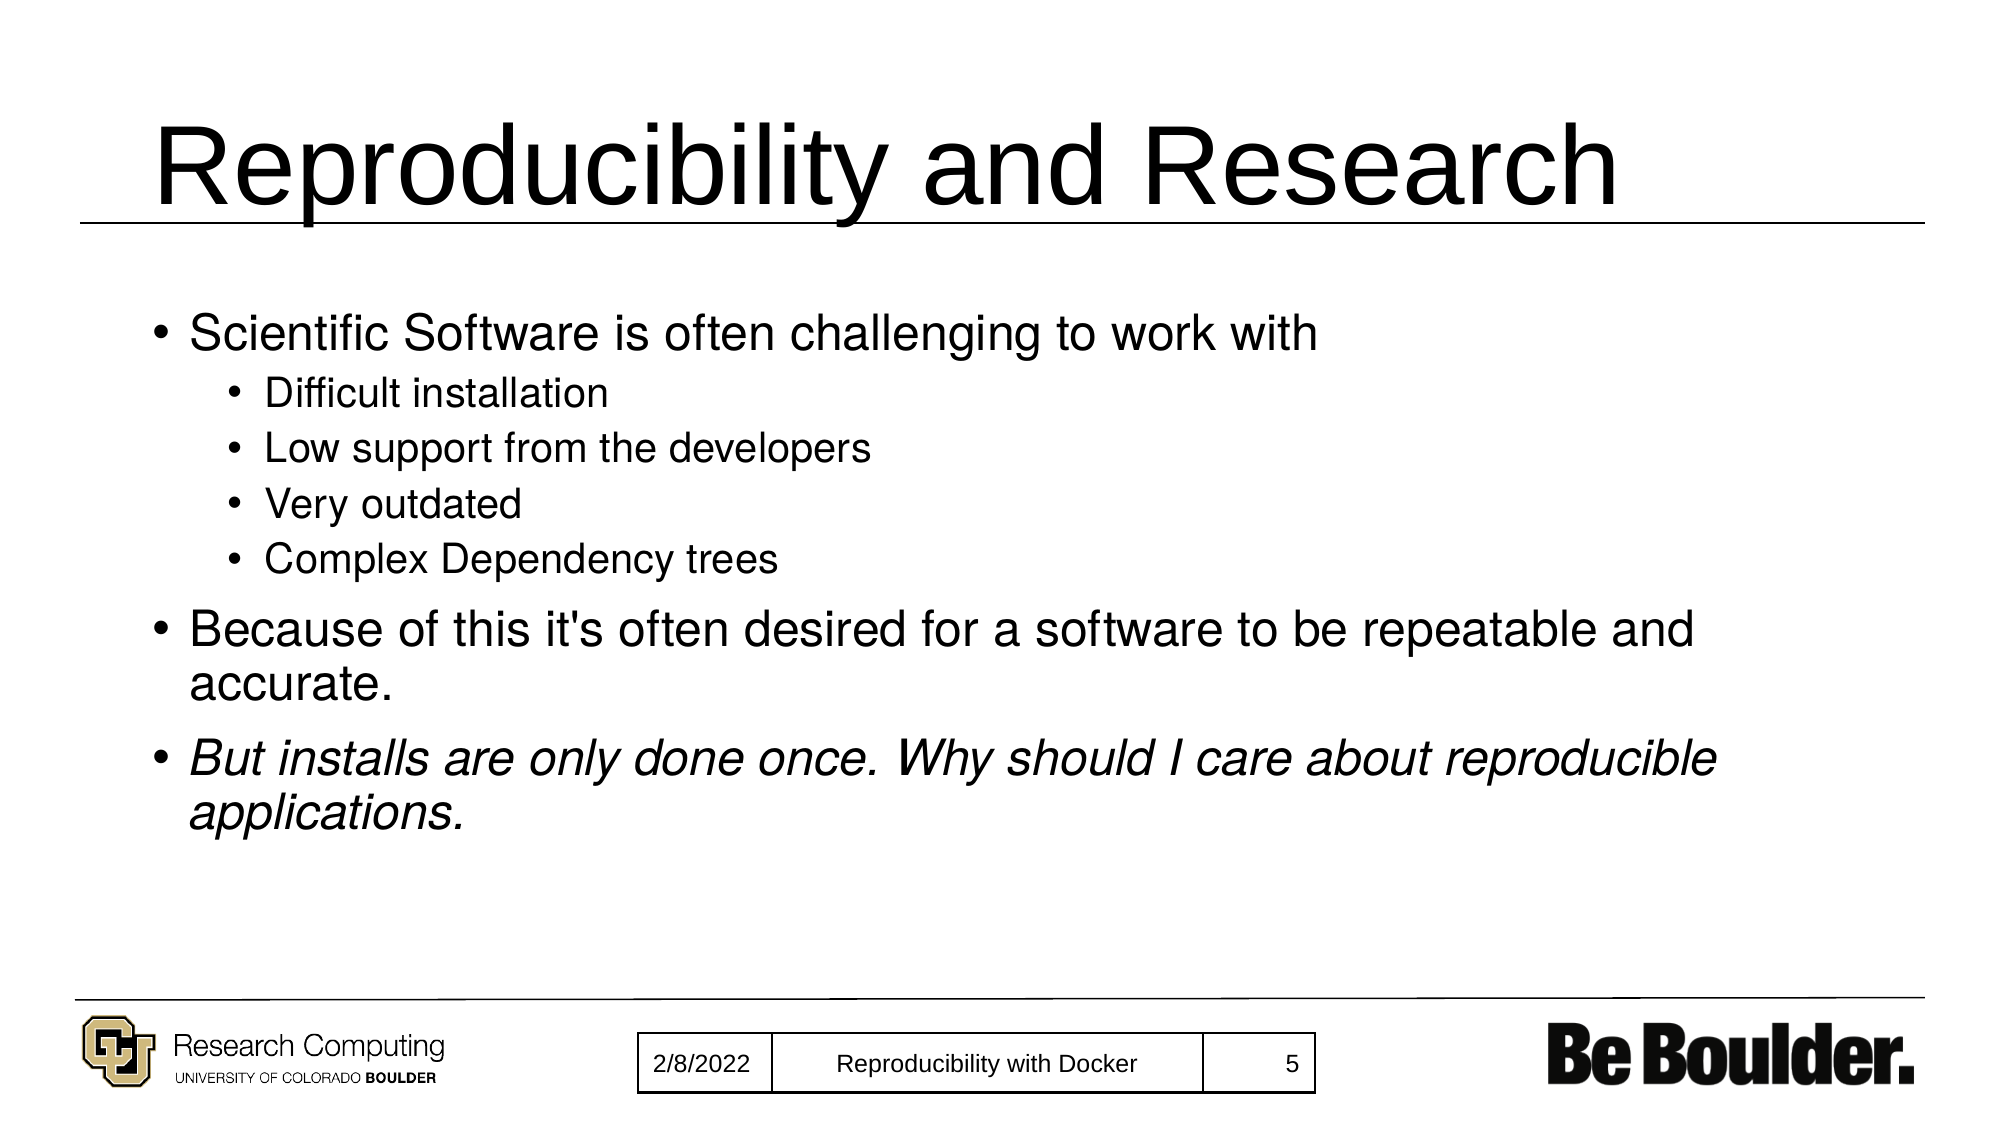

# Reproducibility and Research
Scientific Software is often challenging to work with
Difficult installation
Low support from the developers
Very outdated
Complex Dependency trees
Because of this it's often desired for a software to be repeatable and accurate.
But installs are only done once. Why should I care about reproducible applications.
2/8/2022
5
Reproducibility with Docker